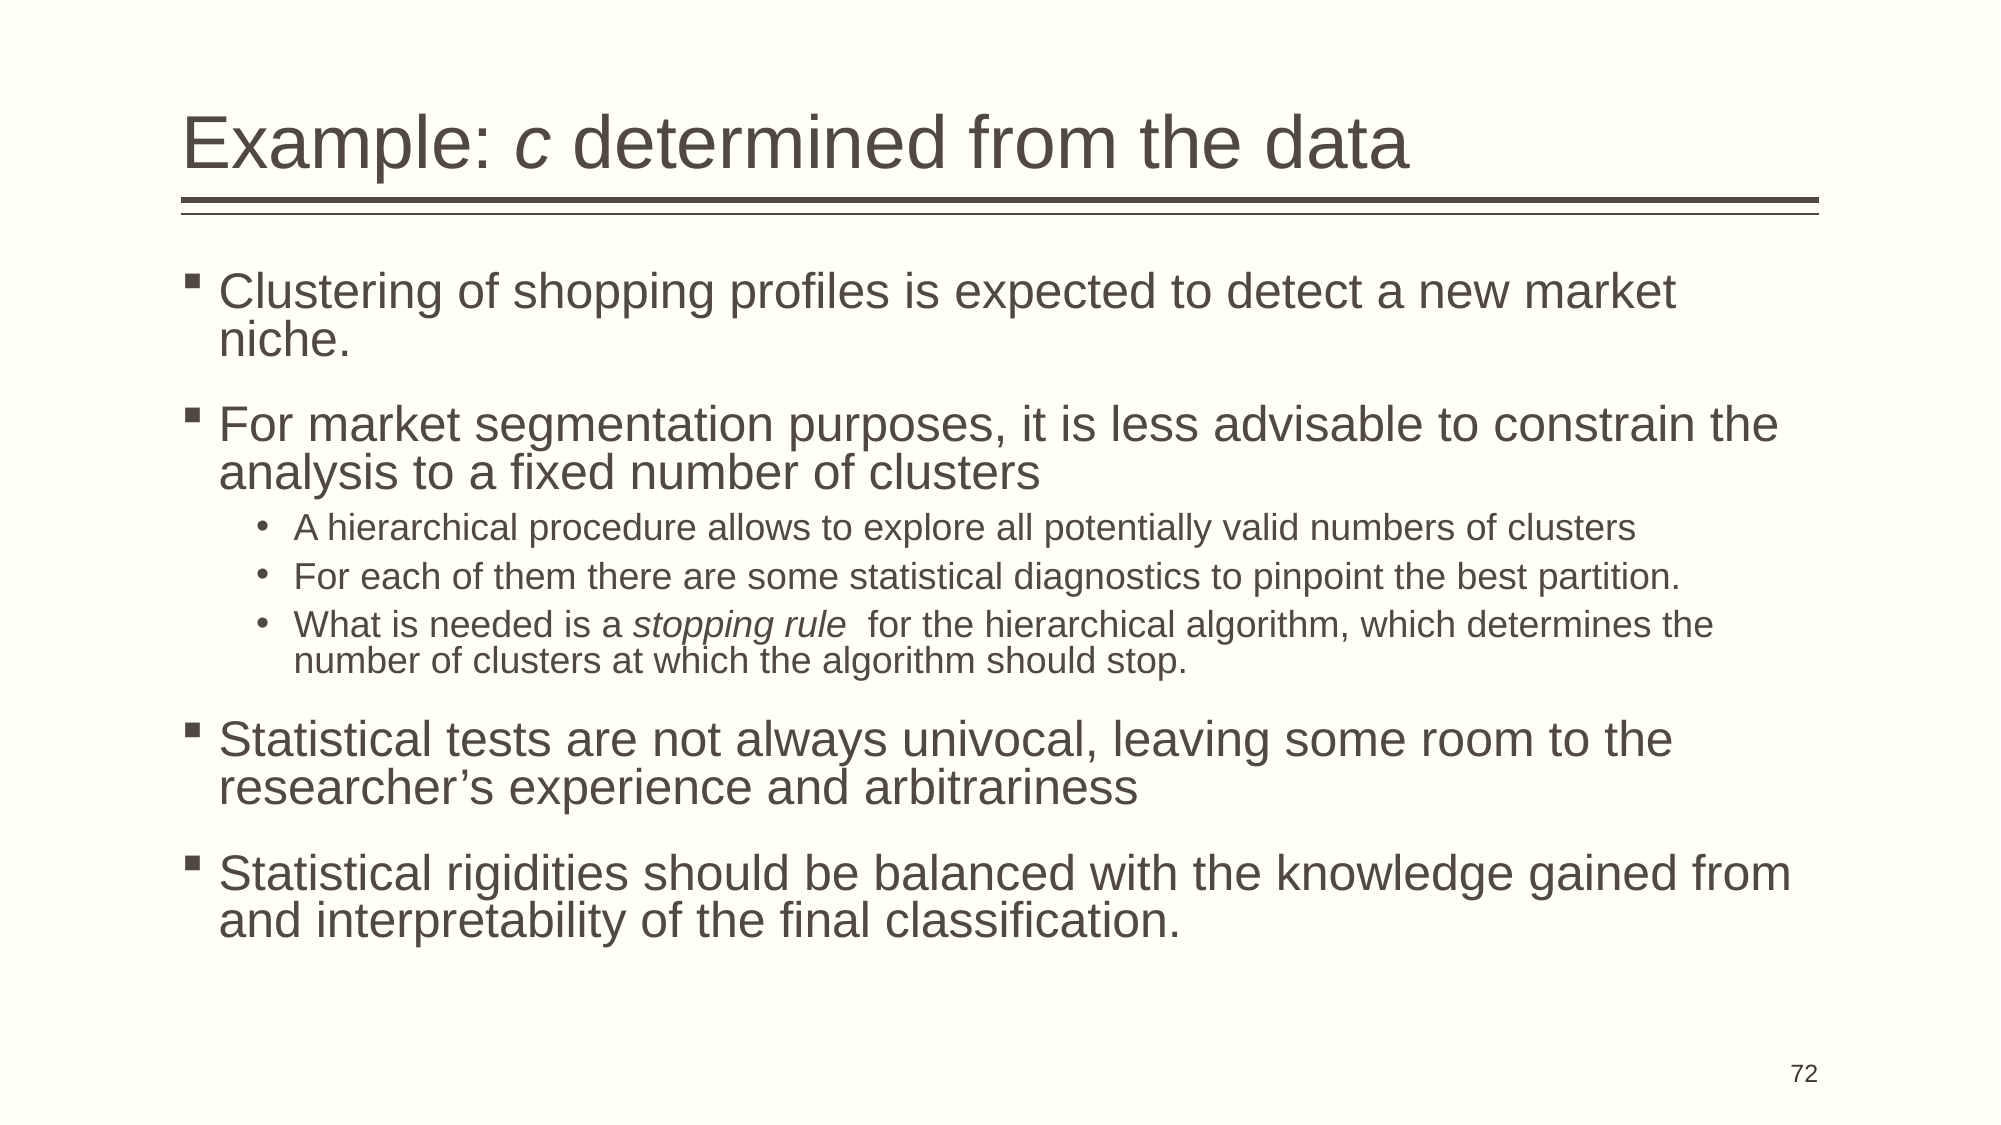

# Example: c determined from the data
Clustering of shopping profiles is expected to detect a new market niche.
For market segmentation purposes, it is less advisable to constrain the analysis to a fixed number of clusters
A hierarchical procedure allows to explore all potentially valid numbers of clusters
For each of them there are some statistical diagnostics to pinpoint the best partition.
What is needed is a stopping rule  for the hierarchical algorithm, which determines the number of clusters at which the algorithm should stop.
Statistical tests are not always univocal, leaving some room to the researcher’s experience and arbitrariness
Statistical rigidities should be balanced with the knowledge gained from and interpretability of the final classification.

72